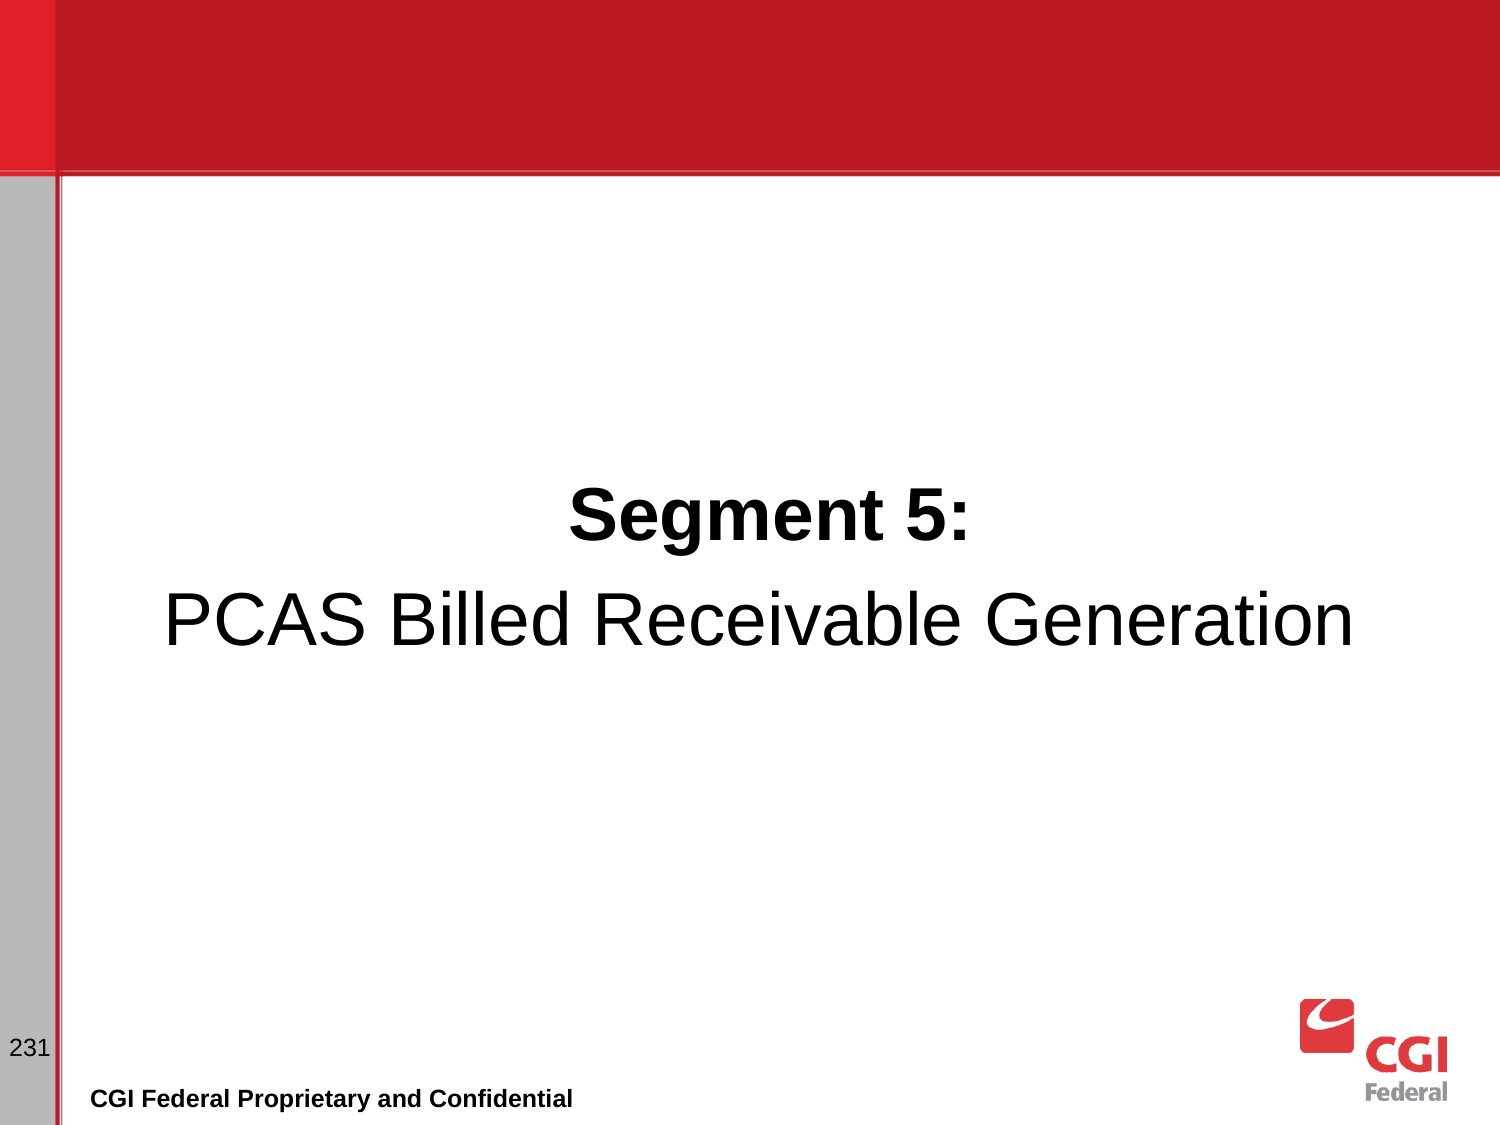

Segment 5:
PCAS Billed Receivable Generation
231
CGI Federal Proprietary and Confidential